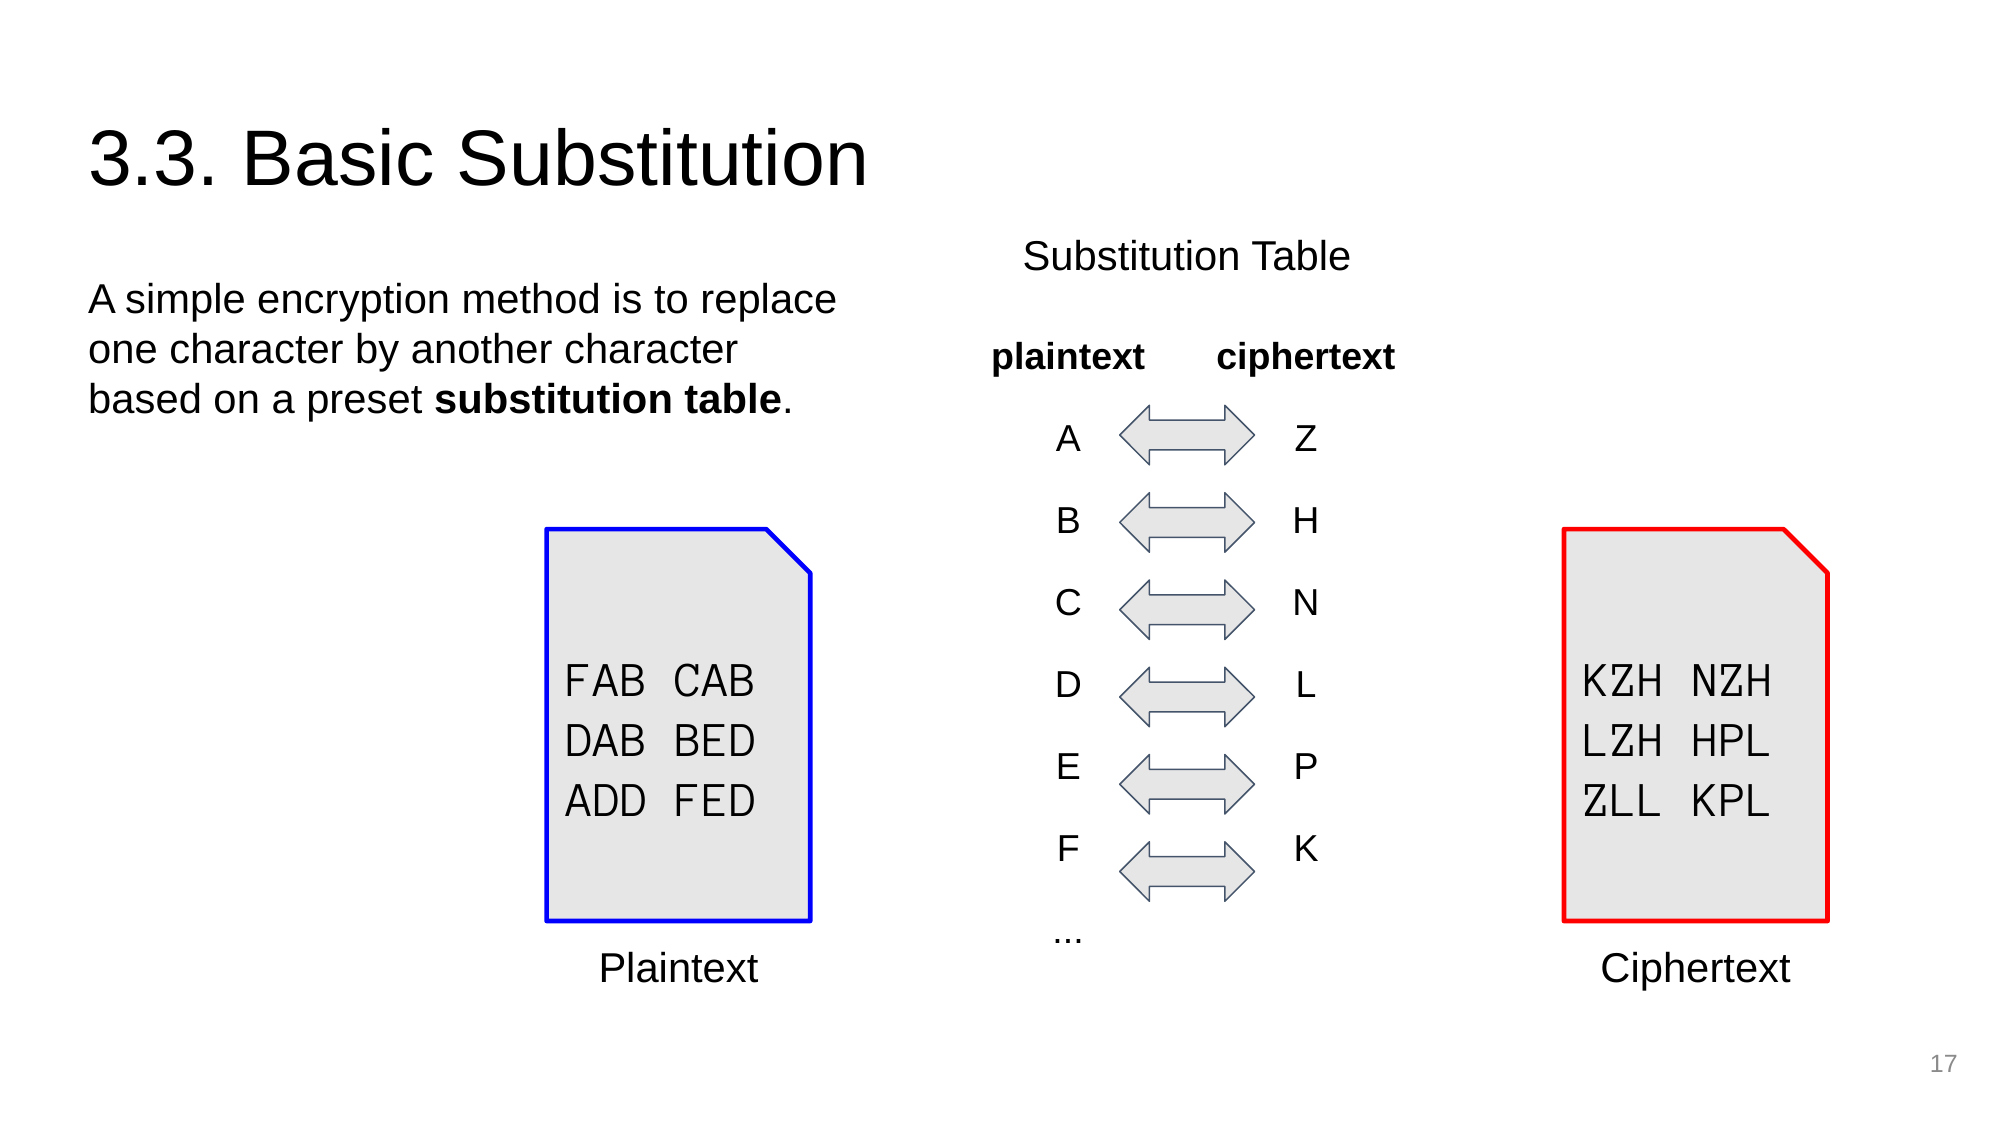

# 3.3. Basic Substitution
Substitution Table
A simple encryption method is to replace one character by another character based on a preset substitution table.
| plaintext | ciphertext |
| --- | --- |
| A | Z |
| B | H |
| C | N |
| D | L |
| E | P |
| F | K |
| ... |  |

FAB CAB DAB BED ADD FED
KZH NZH LZH HPL ZLL KPL

Plaintext
Ciphertext
17